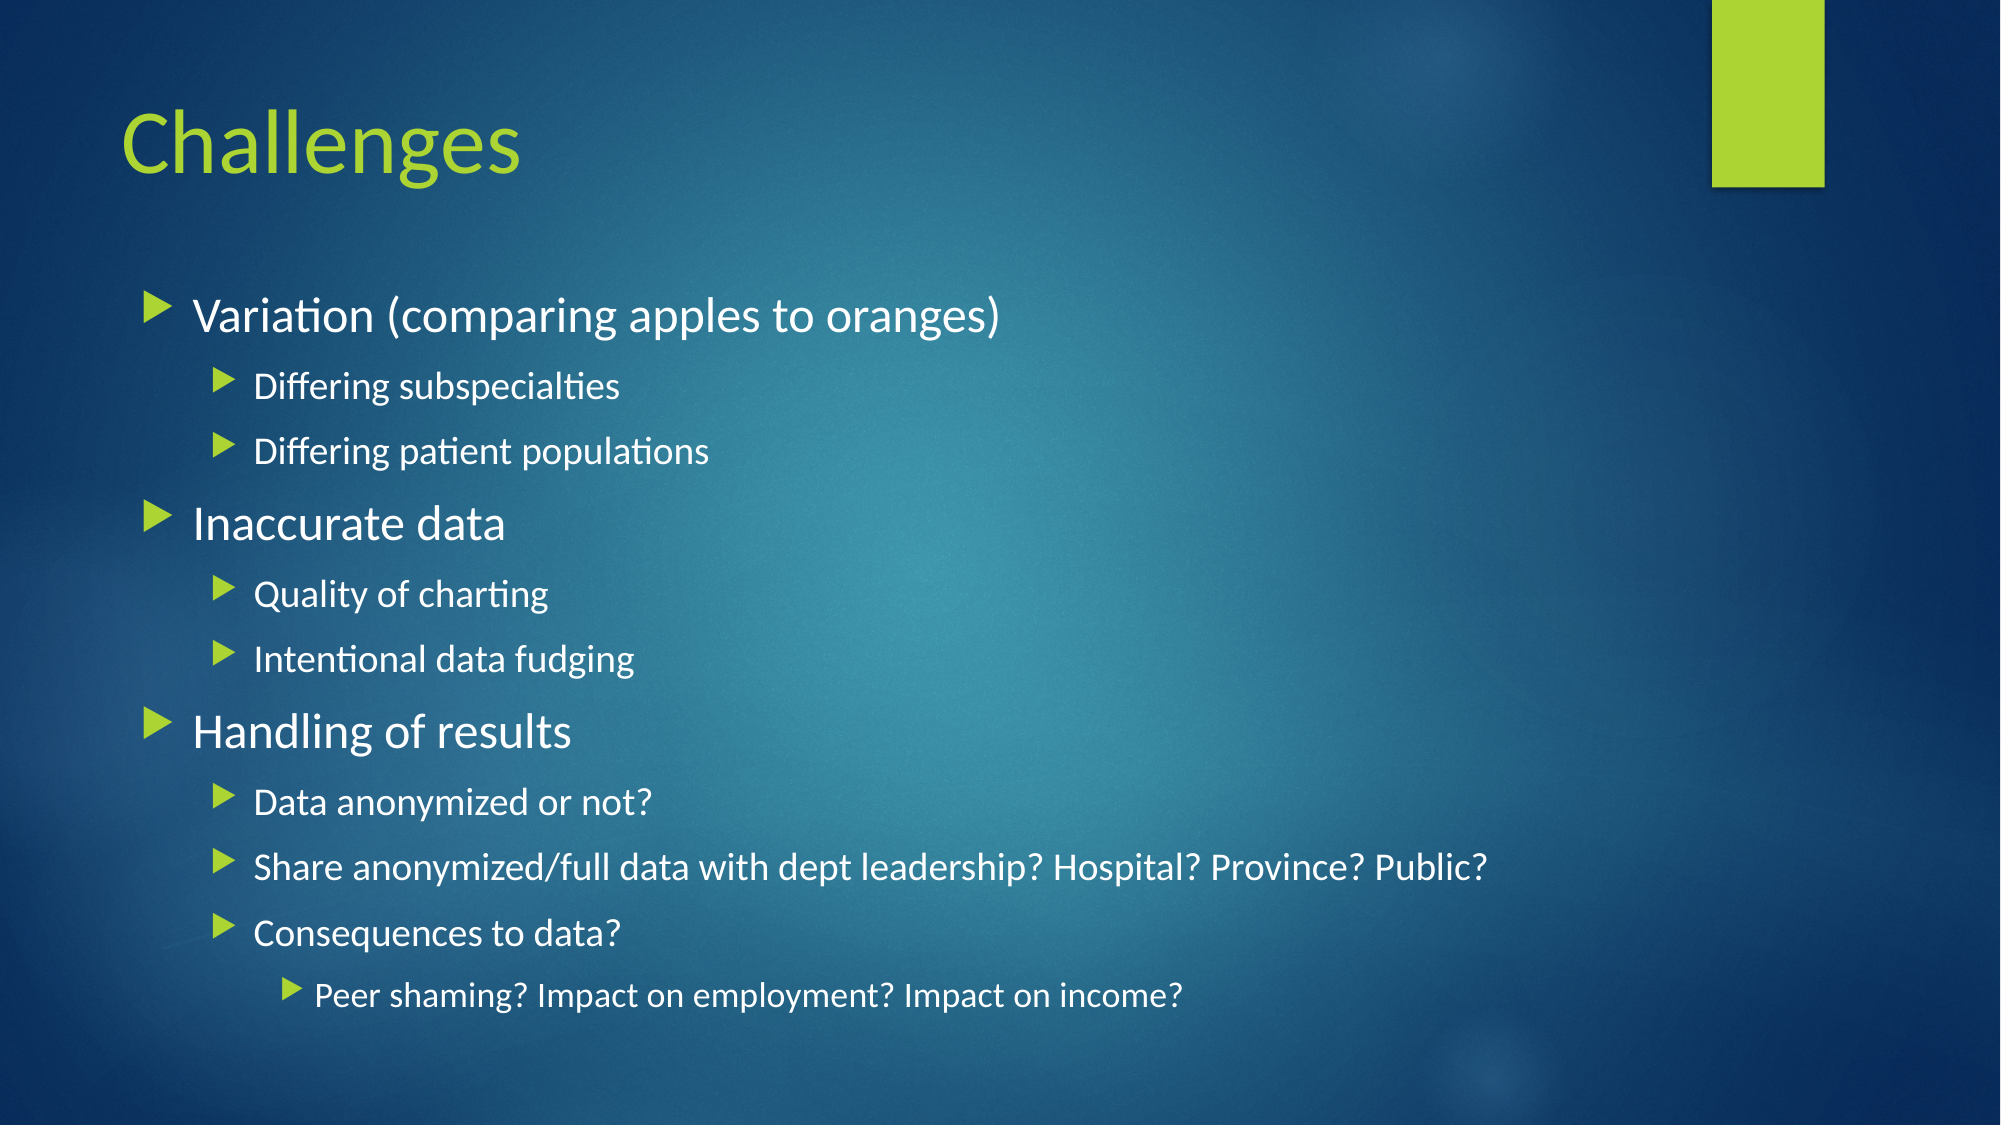

# Challenges
Variation (comparing apples to oranges)
Differing subspecialties
Differing patient populations
Inaccurate data
Quality of charting
Intentional data fudging
Handling of results
Data anonymized or not?
Share anonymized/full data with dept leadership? Hospital? Province? Public?
Consequences to data?
Peer shaming? Impact on employment? Impact on income?